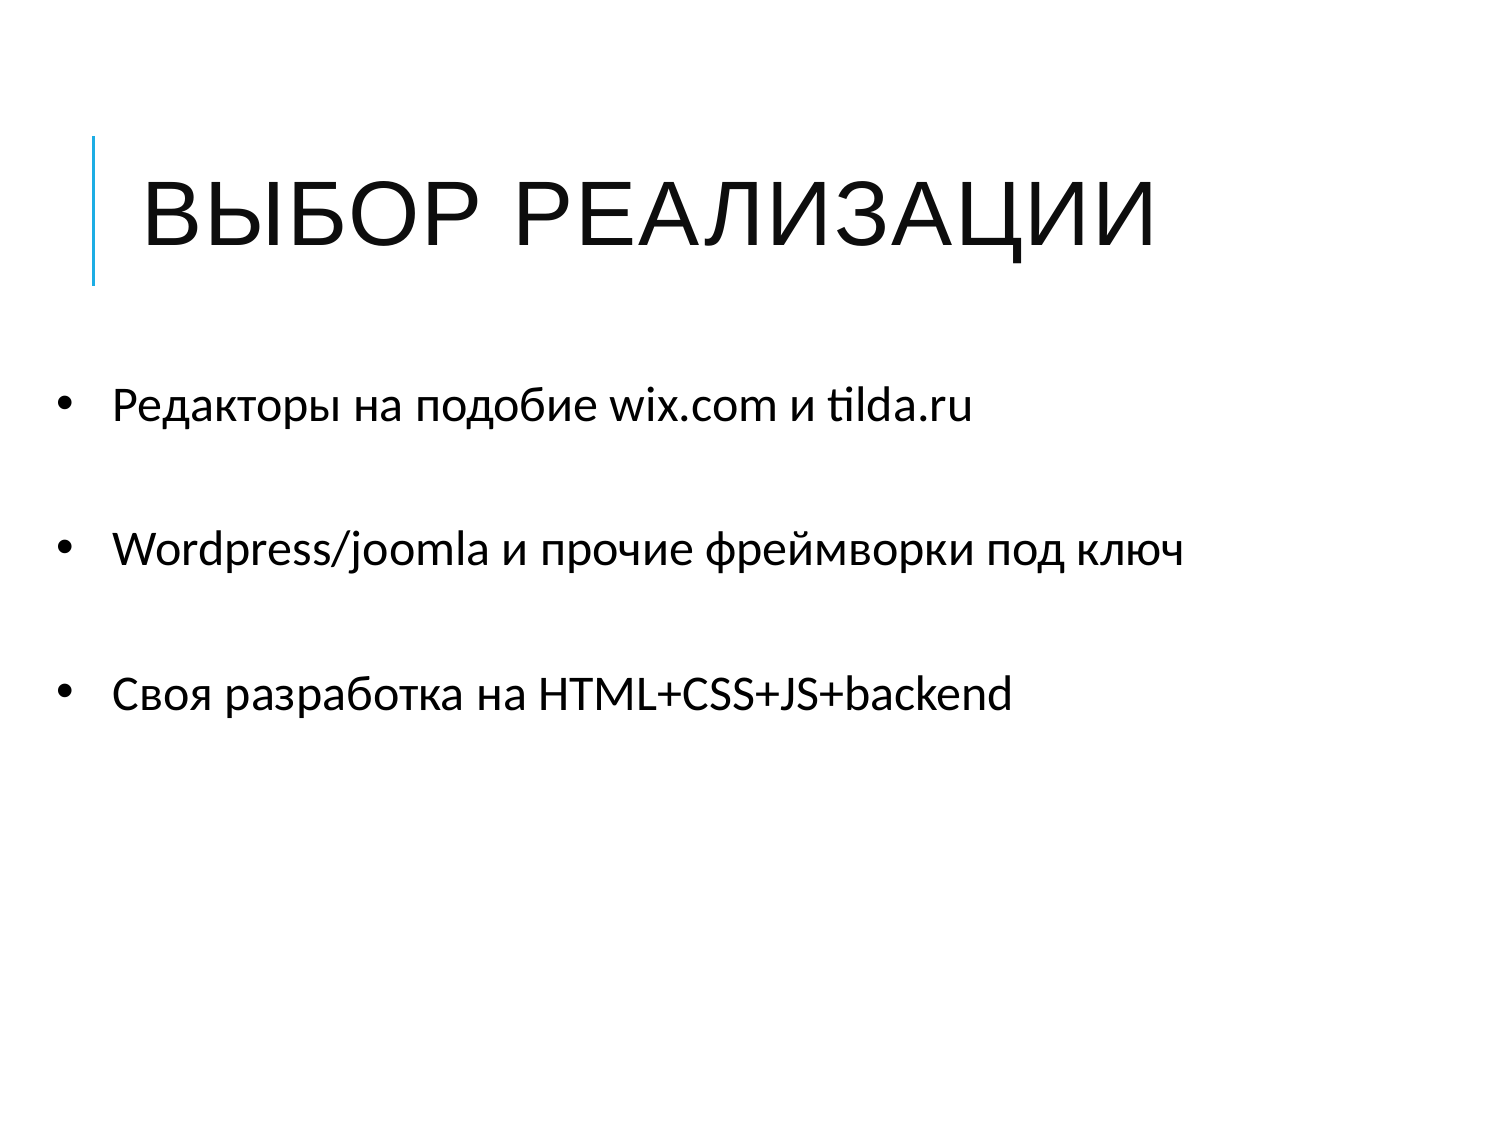

# Выбор реализации

Редакторы на подобие wix.com и tilda.ru

Wordpress/joomla и прочие фреймворки под ключ

Своя разработка на HTML+CSS+JS+backend